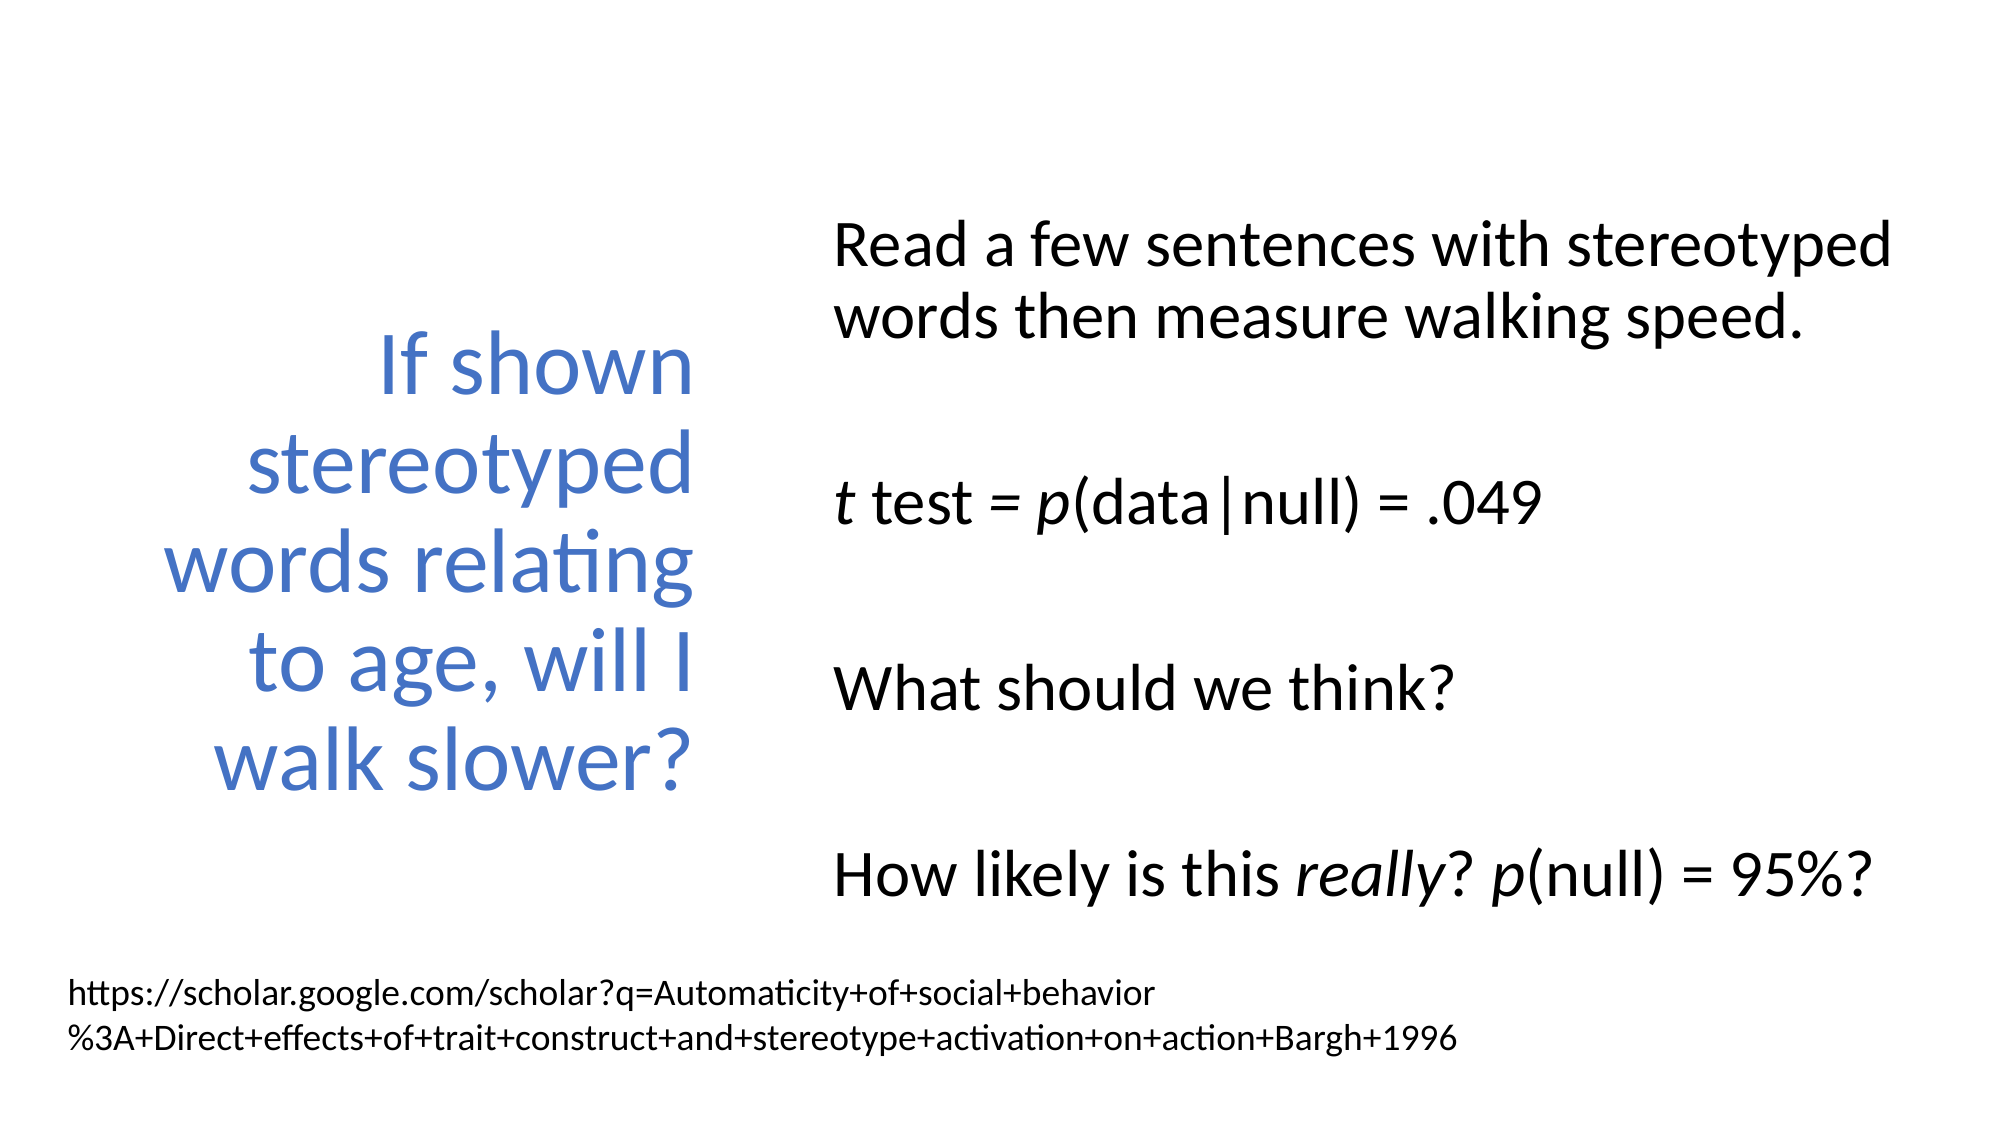

Read a few sentences with stereotyped words then measure walking speed.

t test = p(data|null) = .049

What should we think?

How likely is this really? p(null) = 95%?
# If shown stereotyped words relating to age, will I walk slower?
https://scholar.google.com/scholar?q=Automaticity+of+social+behavior%3A+Direct+effects+of+trait+construct+and+stereotype+activation+on+action+Bargh+1996